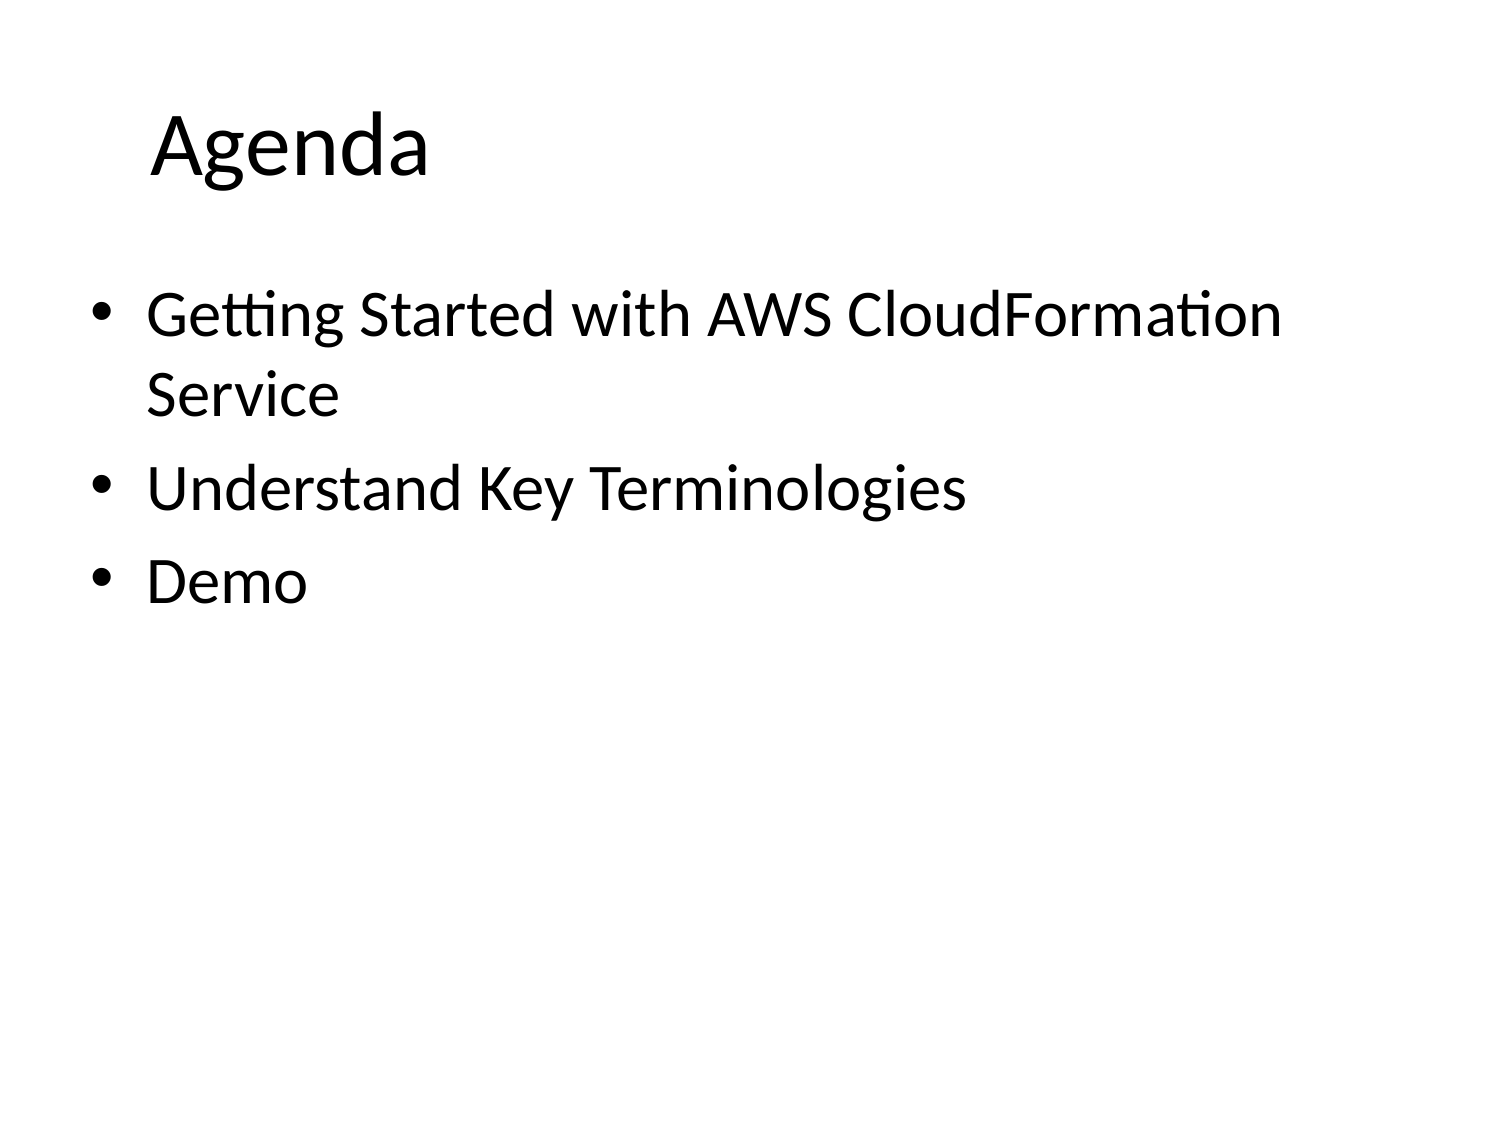

# Agenda
Getting Started with AWS CloudFormation Service
Understand Key Terminologies
Demo